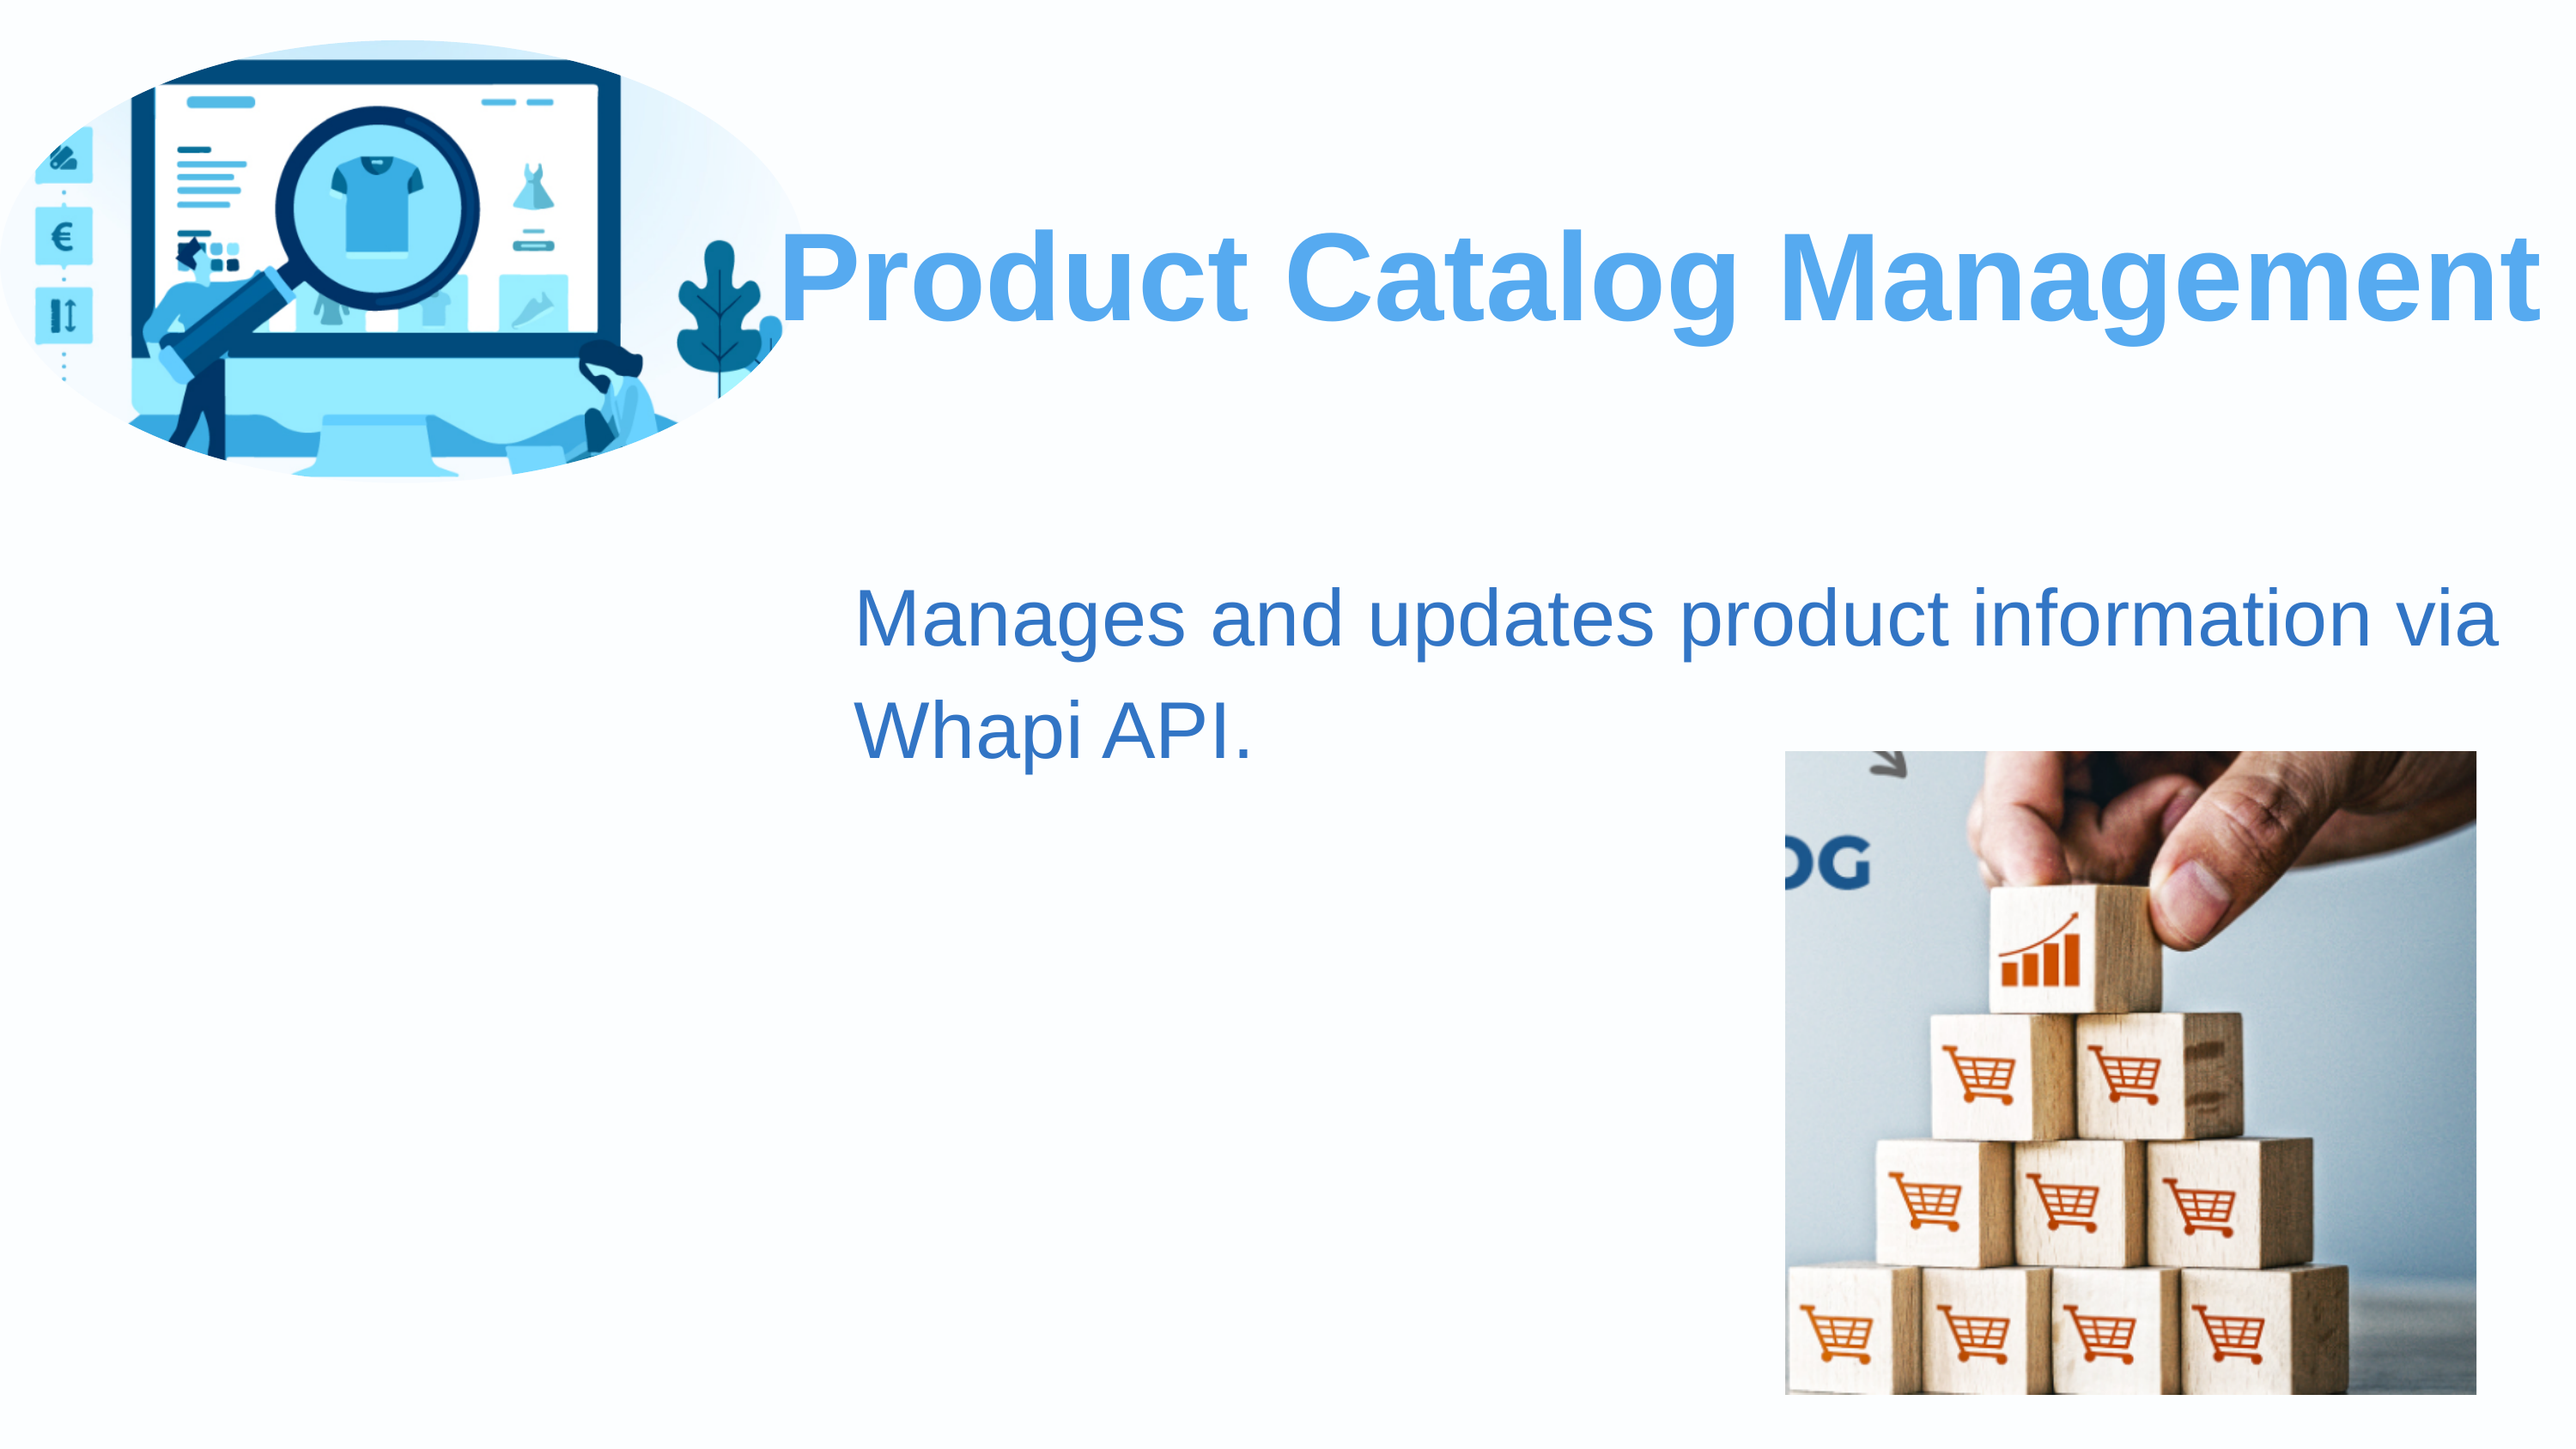

Product Catalog Management
Manages and updates product information via Whapi API.